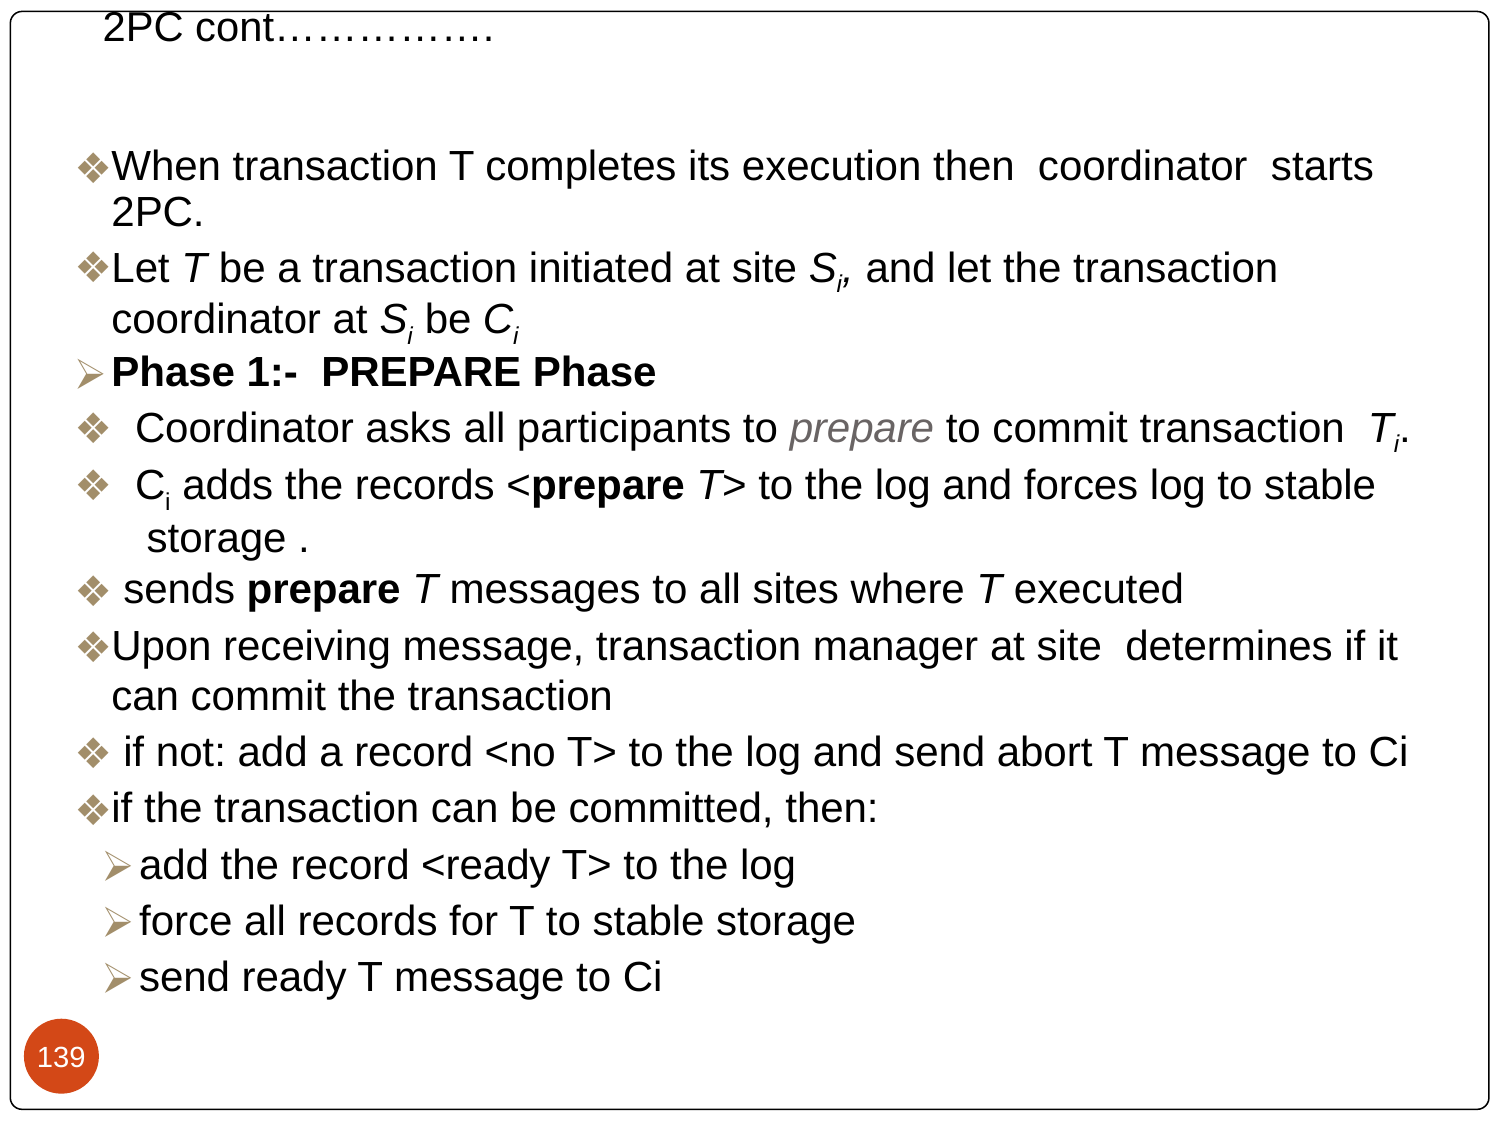

When transaction T completes its execution then  coordinator  starts 2PC.
Let T be a transaction initiated at site Si, and let the transaction coordinator at Si be Ci
Phase 1:-  PREPARE Phase
  Coordinator asks all participants to prepare to commit transaction  Ti.
  Ci adds the records <prepare T> to the log and forces log to stable
	   storage .
 sends prepare T messages to all sites where T executed
Upon receiving message, transaction manager at site  determines if it can commit the transaction
 if not: add a record <no T> to the log and send abort T message to Ci
if the transaction can be committed, then:
add the record <ready T> to the log
force all records for T to stable storage
send ready T message to Ci

# 2PC cont…………….
139